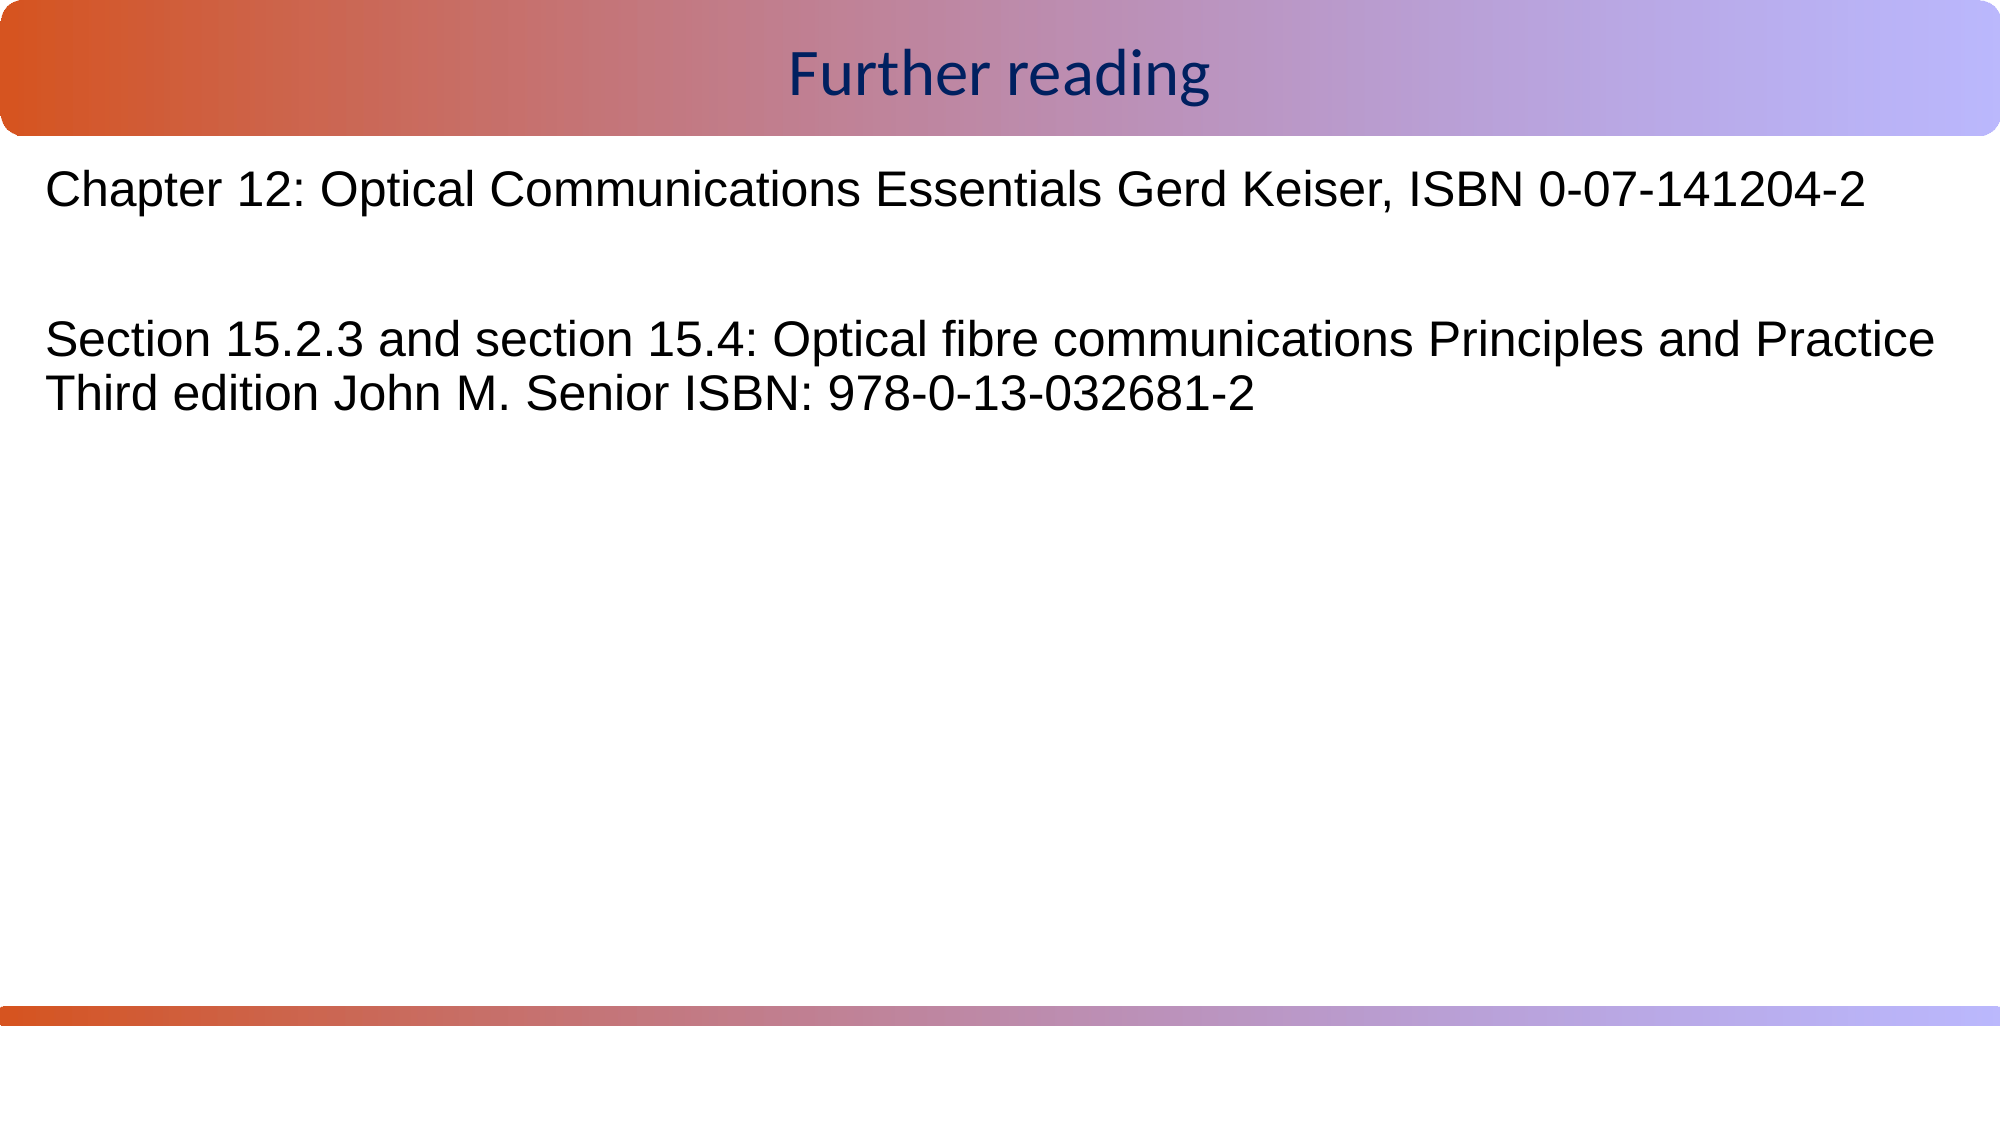

Further reading
Chapter 12: Optical Communications Essentials Gerd Keiser, ISBN 0-07-141204-2

Section 15.2.3 and section 15.4: Optical fibre communications Principles and Practice Third edition John M. Senior ISBN: 978-0-13-032681-2